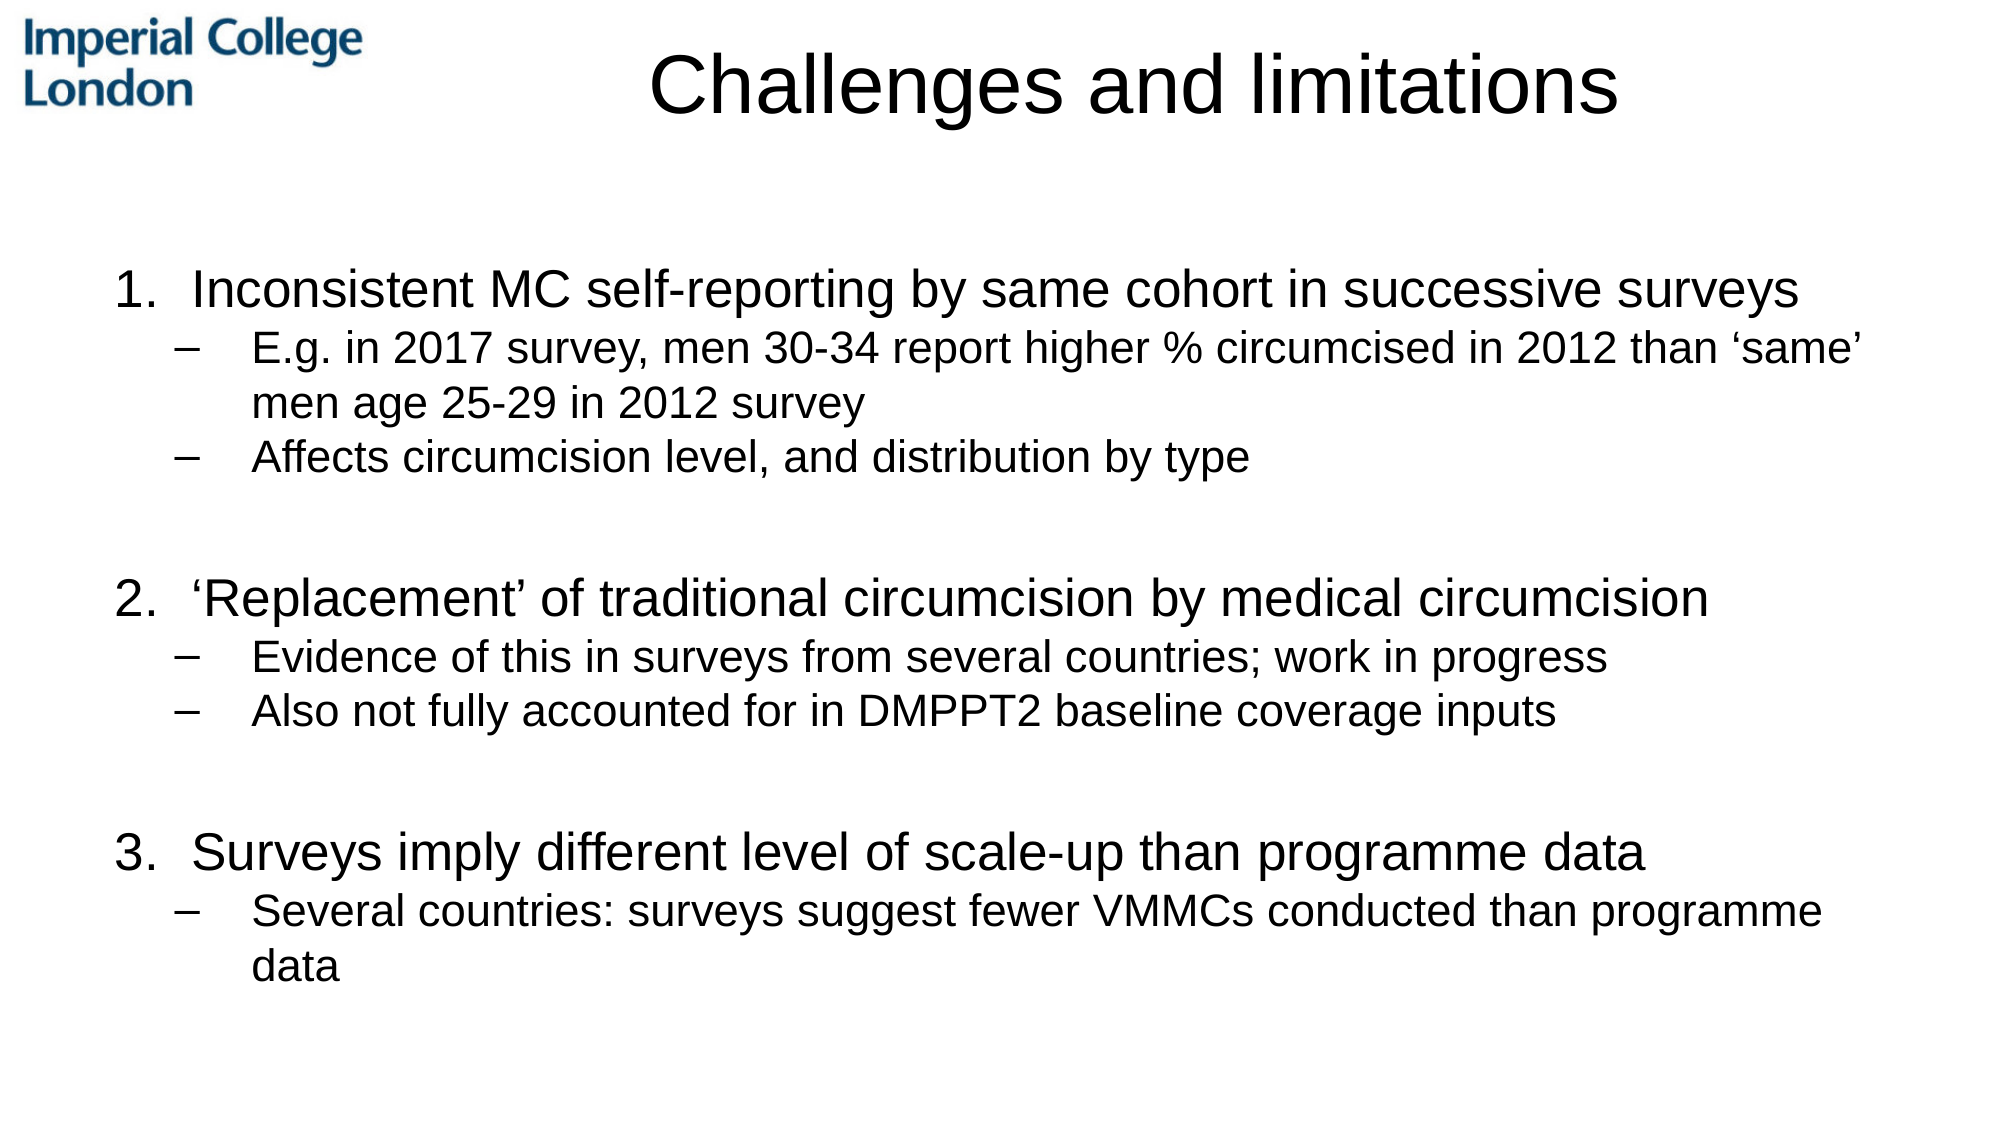

# Challenges and limitations
Inconsistent MC self-reporting by same cohort in successive surveys
E.g. in 2017 survey, men 30-34 report higher % circumcised in 2012 than ‘same’ men age 25-29 in 2012 survey
Affects circumcision level, and distribution by type

‘Replacement’ of traditional circumcision by medical circumcision
Evidence of this in surveys from several countries; work in progress
Also not fully accounted for in DMPPT2 baseline coverage inputs

Surveys imply different level of scale-up than programme data
Several countries: surveys suggest fewer VMMCs conducted than programme data